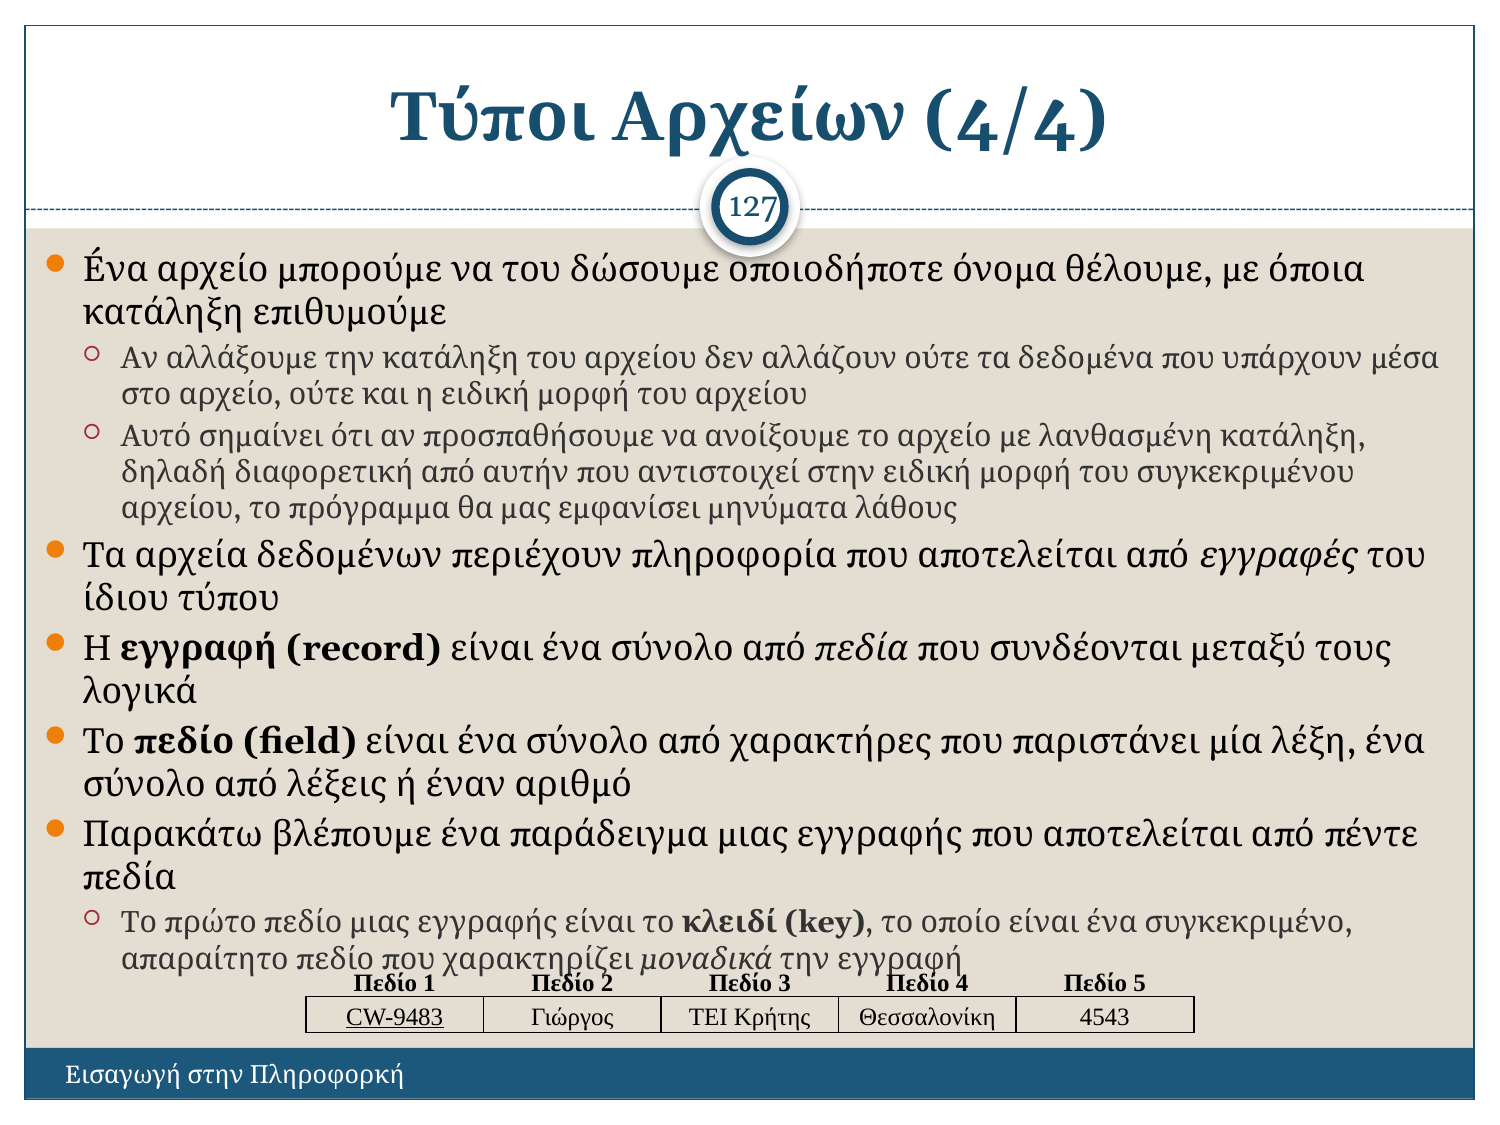

# Τύποι Αρχείων (4/4)
127
Ένα αρχείο μπορούμε να του δώσουμε οποιοδήποτε όνομα θέλουμε, με όποια κατάληξη επιθυμούμε
Αν αλλάξουμε την κατάληξη του αρχείου δεν αλλάζουν ούτε τα δεδομένα που υπάρχουν μέσα στο αρχείο, ούτε και η ειδική μορφή του αρχείου
Αυτό σημαίνει ότι αν προσπαθήσουμε να ανοίξουμε το αρχείο με λανθασμένη κατάληξη, δηλαδή διαφορετική από αυτήν που αντιστοιχεί στην ειδική μορφή του συγκεκριμένου αρχείου, το πρόγραμμα θα μας εμφανίσει μηνύματα λάθους
Τα αρχεία δεδομένων περιέχουν πληροφορία που αποτελείται από εγγραφές του ίδιου τύπου
Η εγγραφή (record) είναι ένα σύνολο από πεδία που συνδέονται μεταξύ τους λογικά
Το πεδίο (field) είναι ένα σύνολο από χαρακτήρες που παριστάνει μία λέξη, ένα σύνολο από λέξεις ή έναν αριθμό
Παρακάτω βλέπουμε ένα παράδειγμα μιας εγγραφής που αποτελείται από πέντε πεδία
Το πρώτο πεδίο μιας εγγραφής είναι το κλειδί (key), το οποίο είναι ένα συγκεκριμένο, απαραίτητο πεδίο που χαρακτηρίζει μοναδικά την εγγραφή

| Πεδίο 1 | Πεδίο 2 | Πεδίο 3 | Πεδίο 4 | Πεδίο 5 |
| --- | --- | --- | --- | --- |
| CW-9483 | Γιώργος | ΤΕΙ Κρήτης | Θεσσαλονίκη | 4543 |
Εισαγωγή στην Πληροφορκή